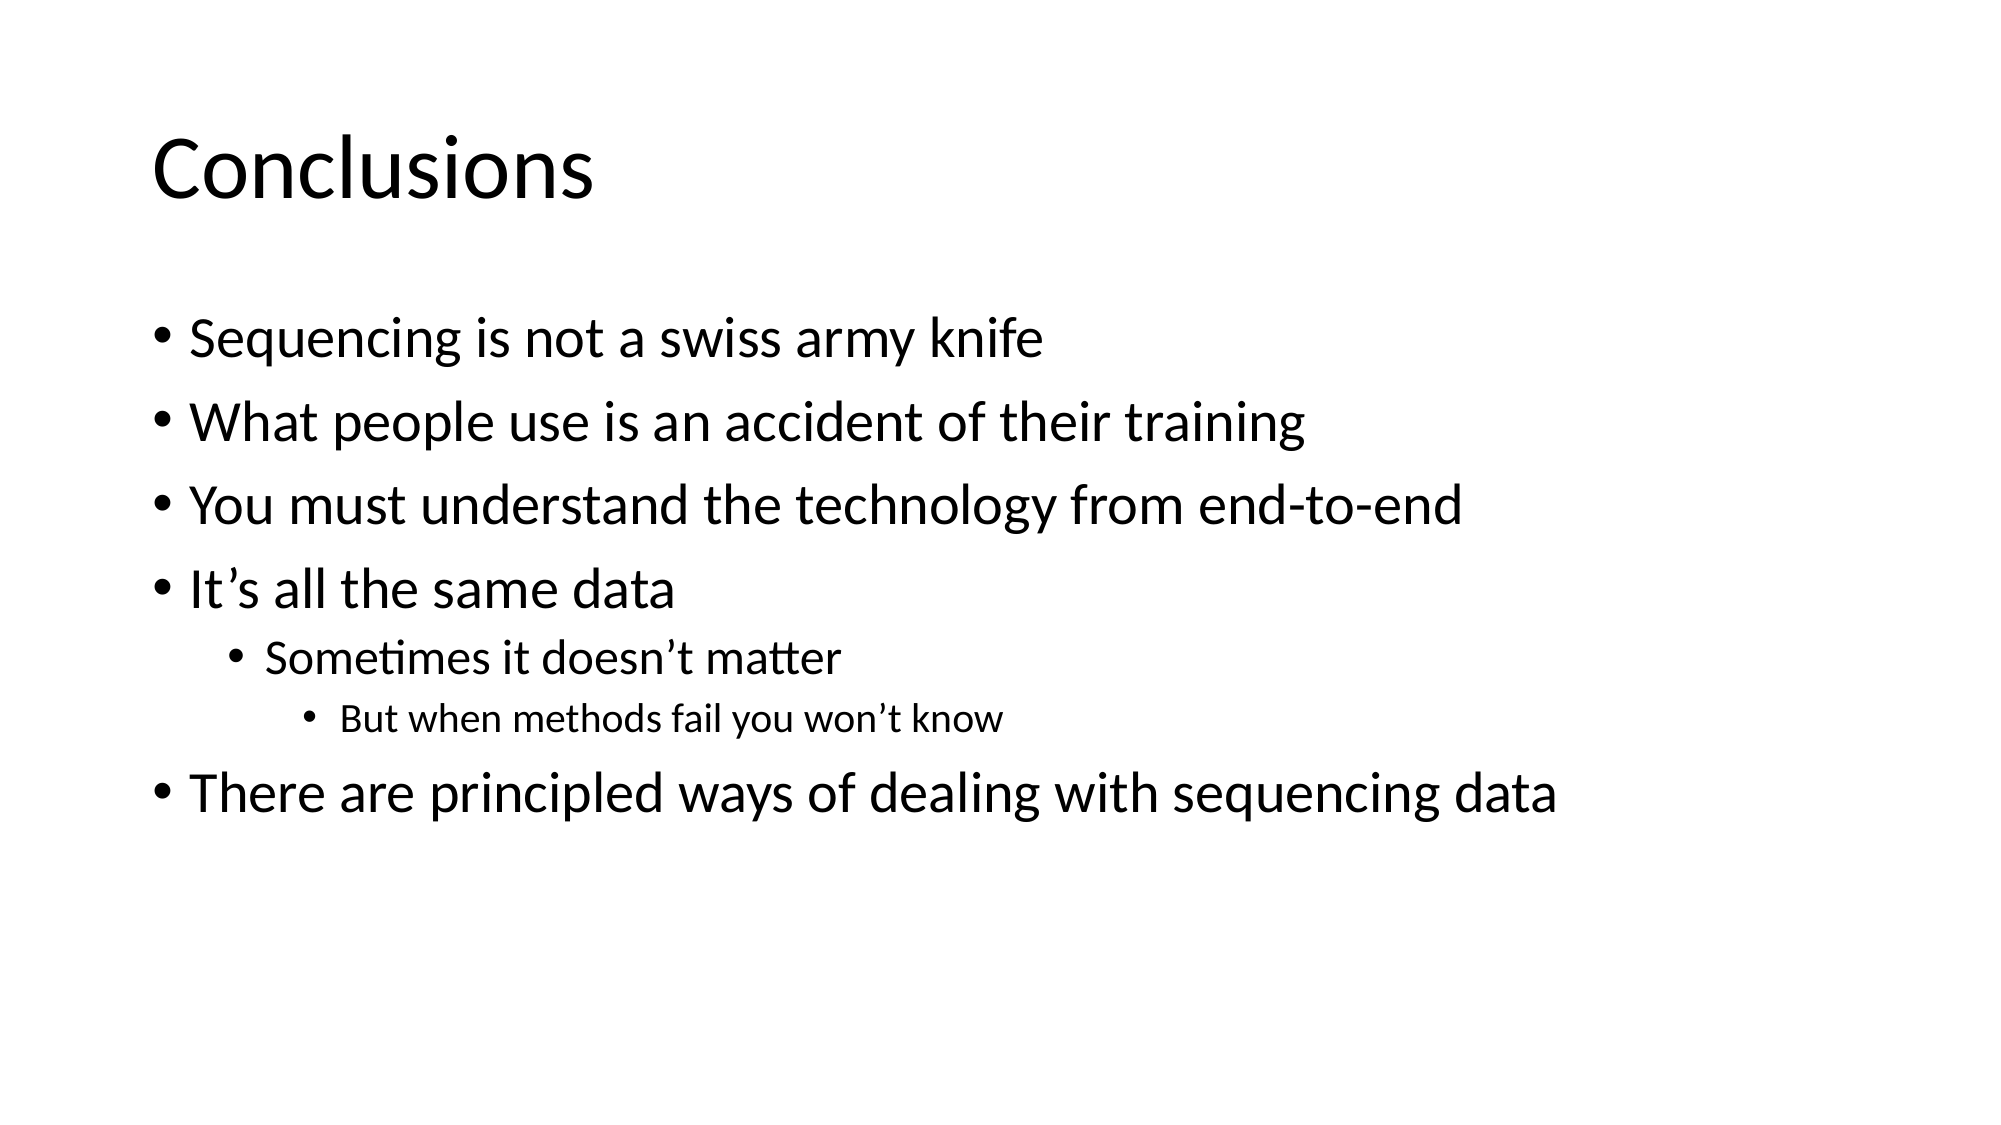

# Conclusions
Sequencing is not a swiss army knife
What people use is an accident of their training
You must understand the technology from end-to-end
It’s all the same data
Sometimes it doesn’t matter
But when methods fail you won’t know
There are principled ways of dealing with sequencing data